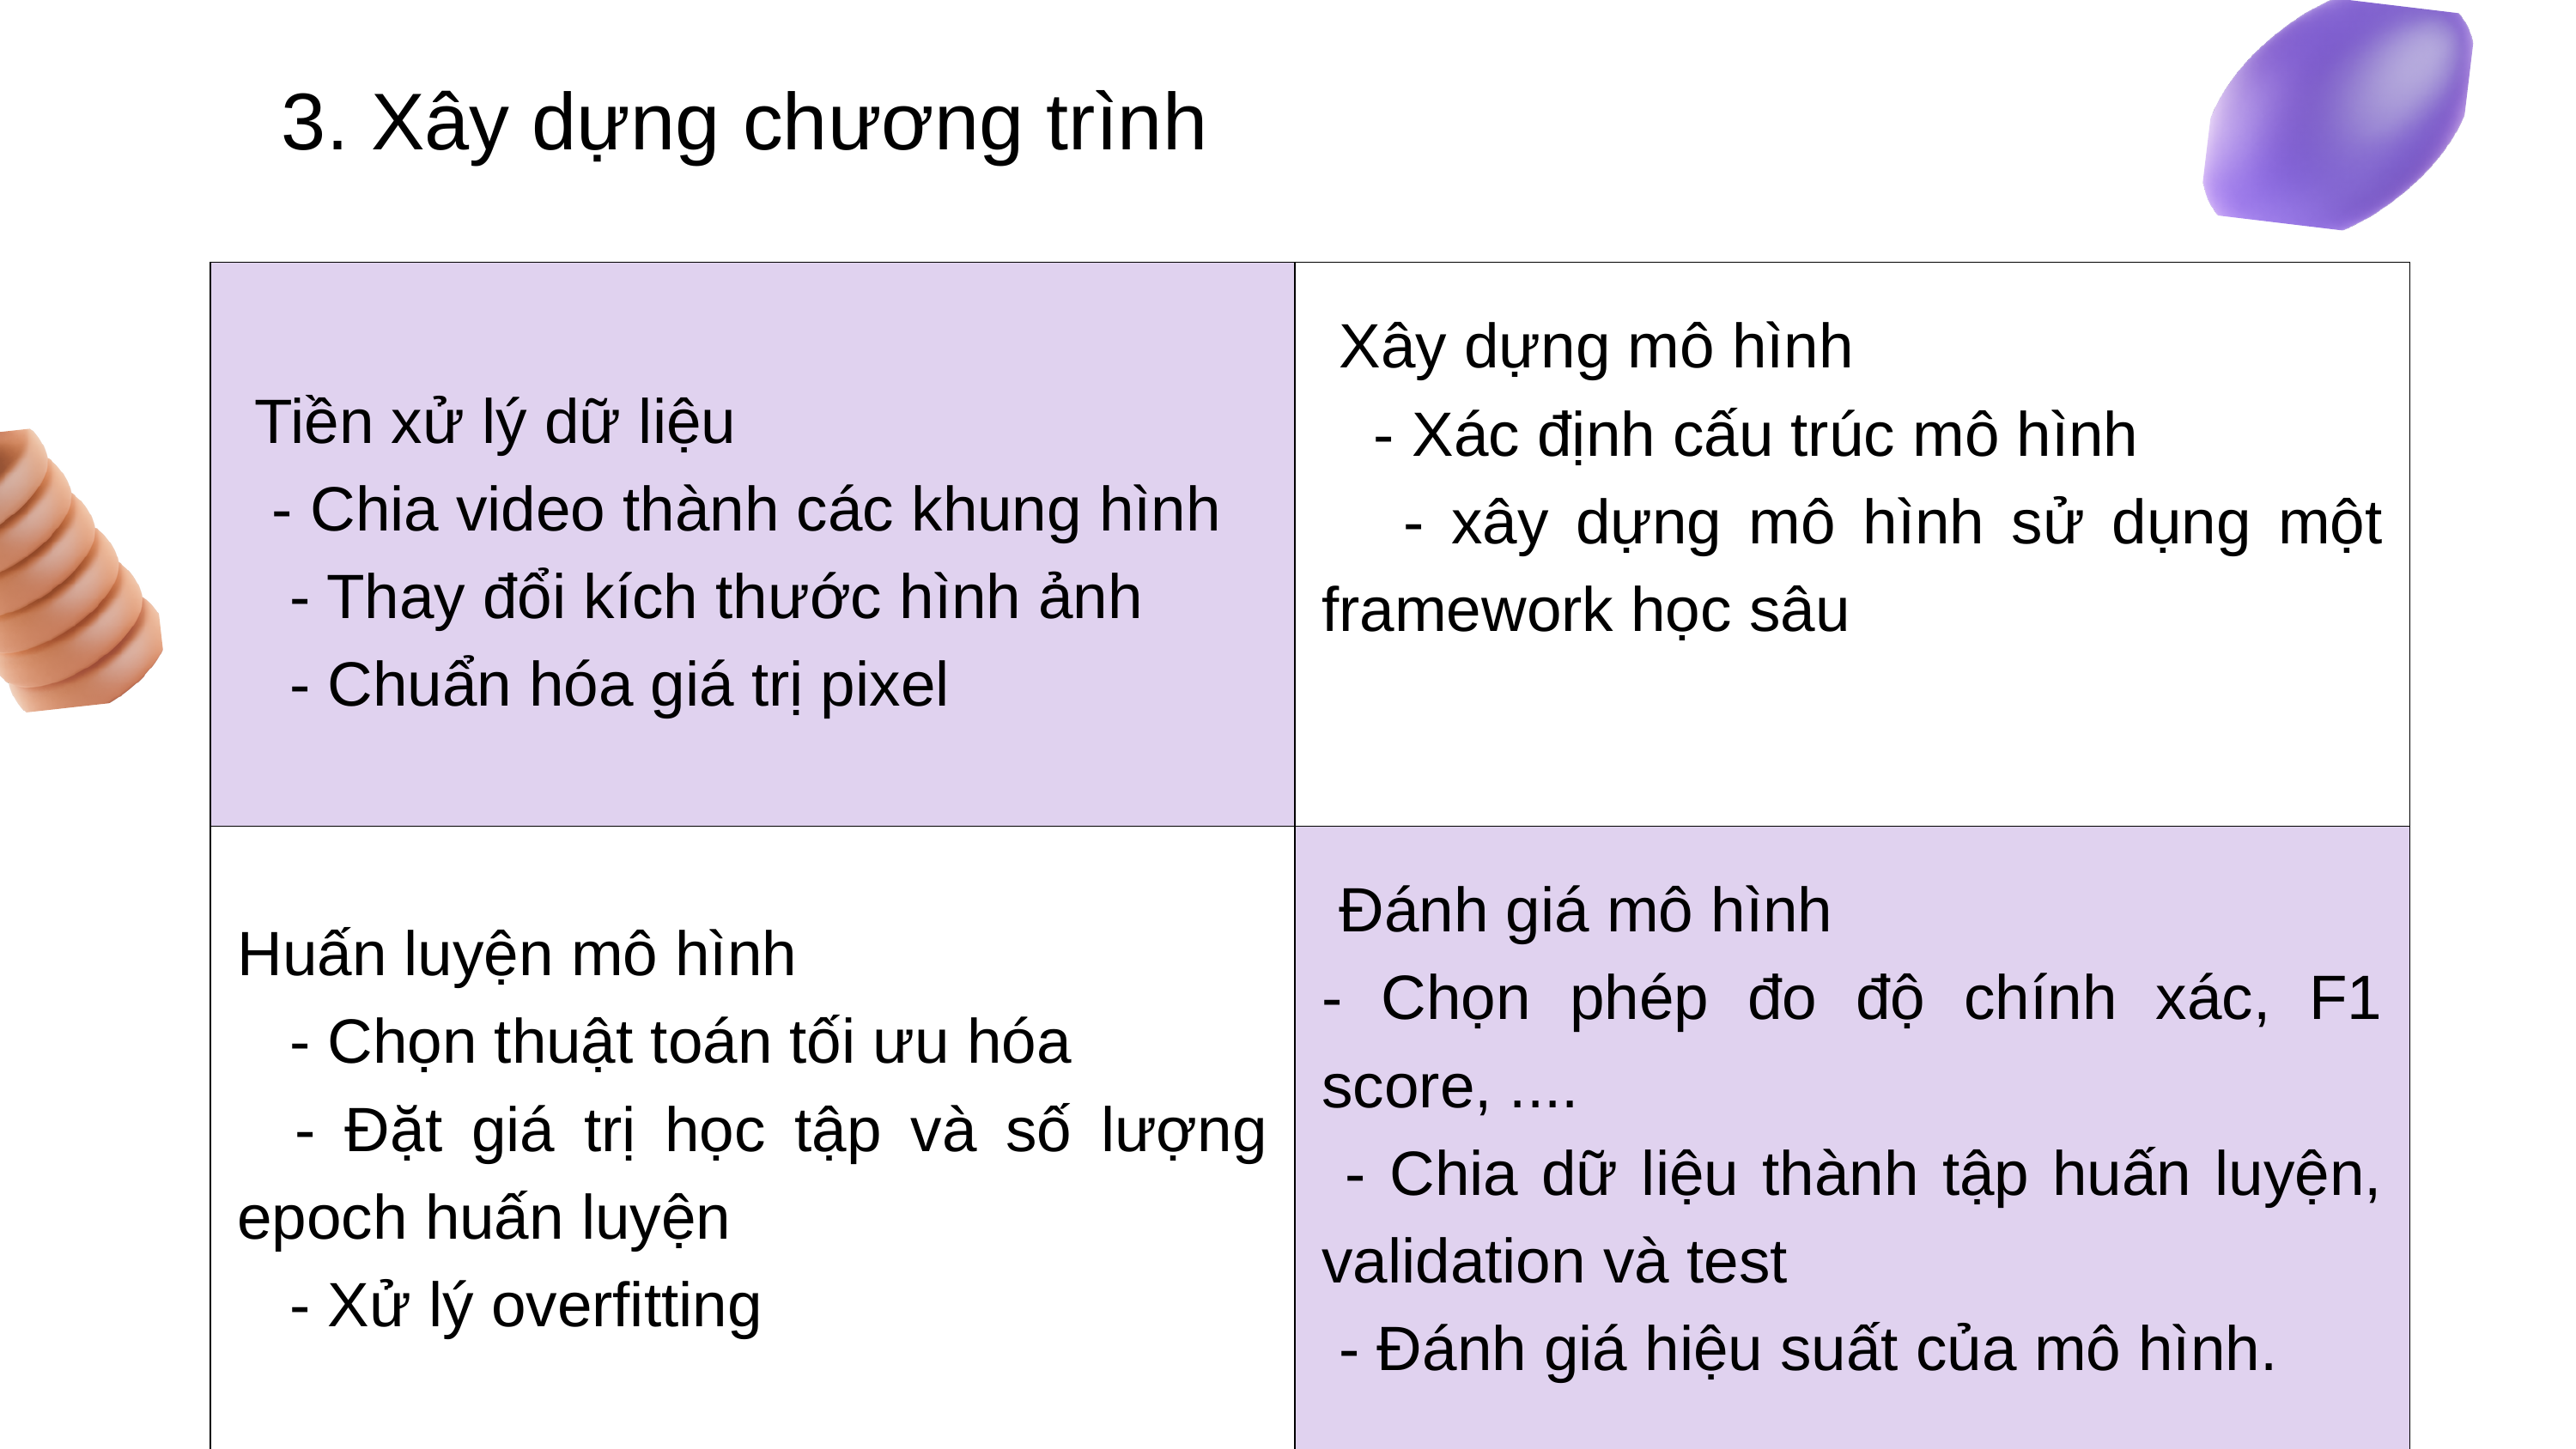

3. Xây dựng chương trình

| Tiền xử lý dữ liệu - Chia video thành các khung hình - Thay đổi kích thước hình ảnh - Chuẩn hóa giá trị pixel | Xây dựng mô hình - Xác định cấu trúc mô hình - xây dựng mô hình sử dụng một framework học sâu |
| --- | --- |
| Huấn luyện mô hình - Chọn thuật toán tối ưu hóa - Đặt giá trị học tập và số lượng epoch huấn luyện - Xử lý overfitting | Đánh giá mô hình - Chọn phép đo độ chính xác, F1 score, .... - Chia dữ liệu thành tập huấn luyện, validation và test - Đánh giá hiệu suất của mô hình. |